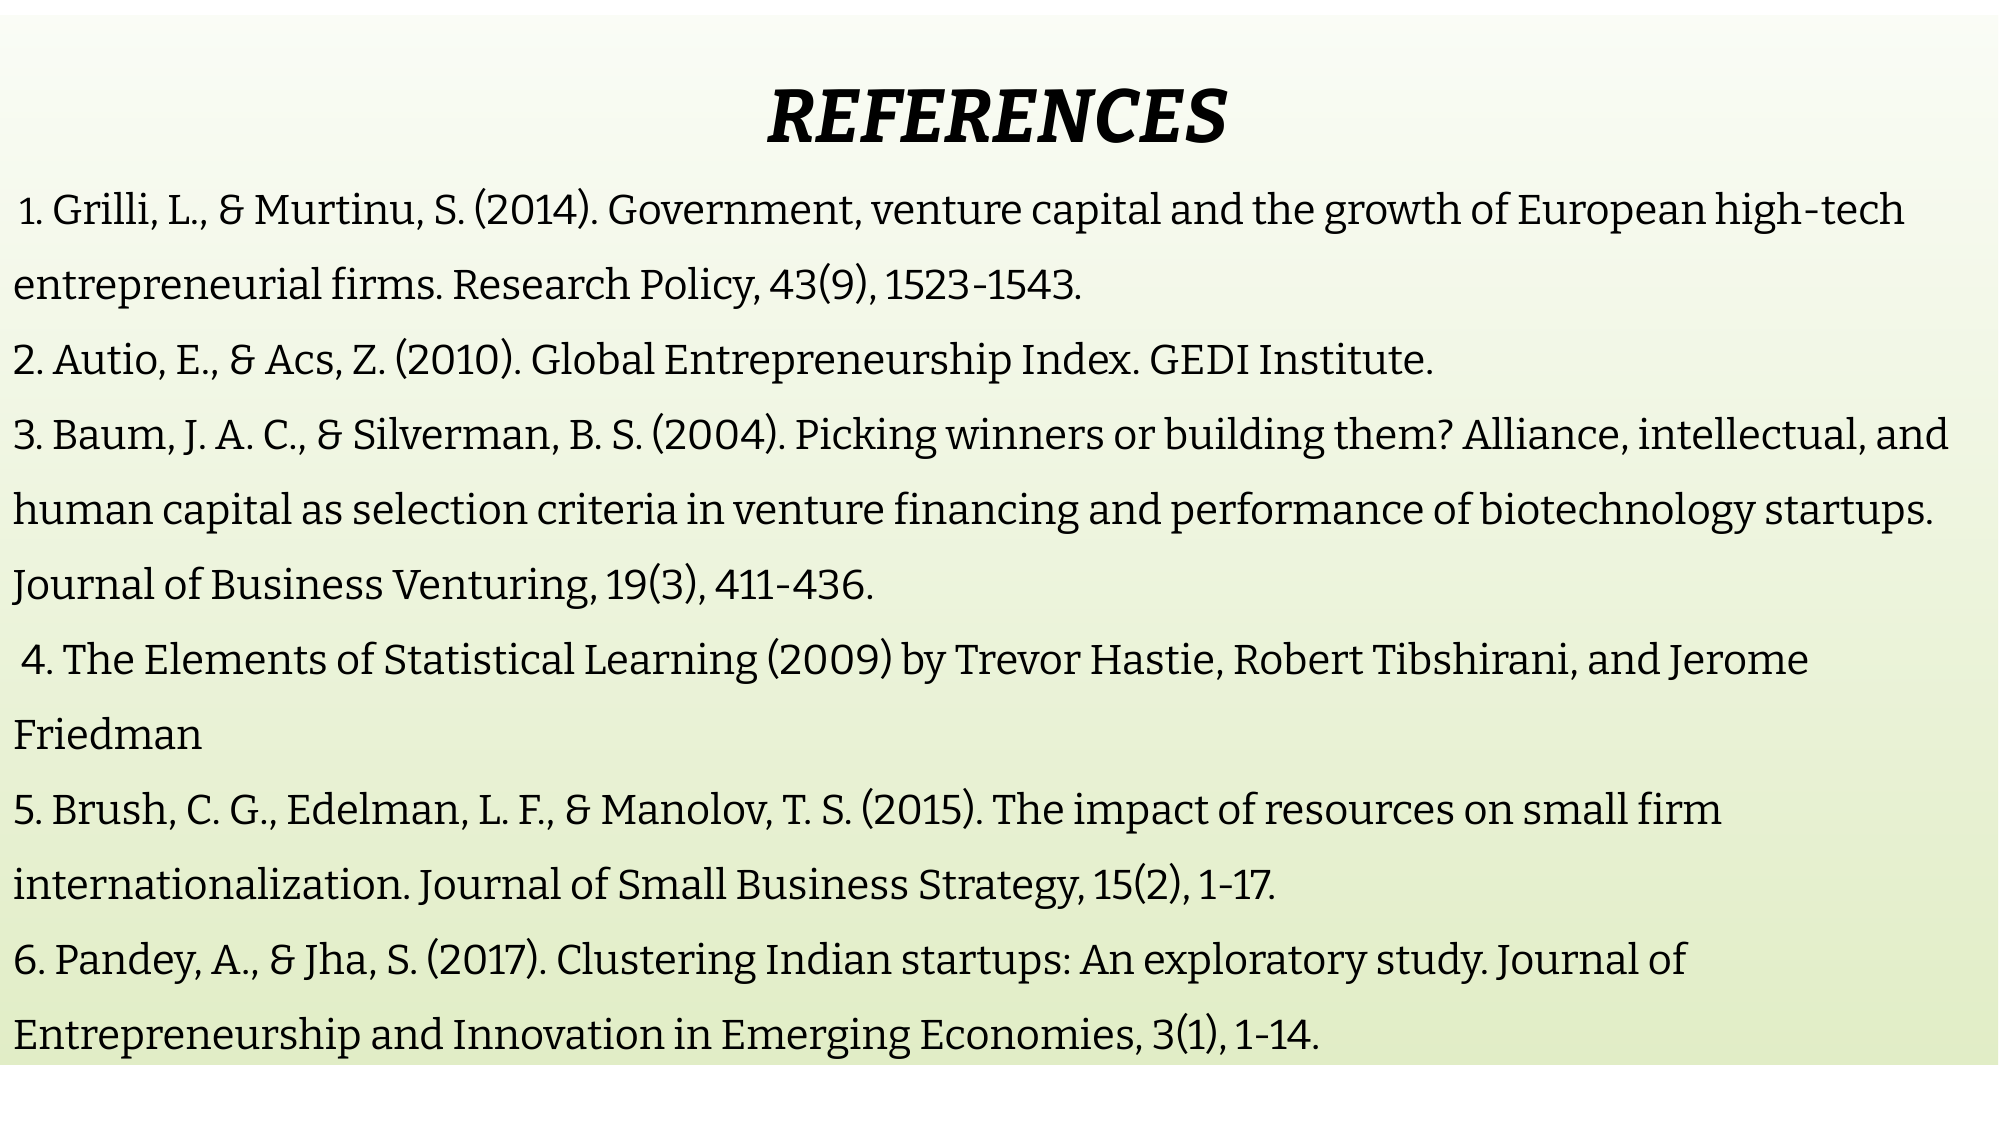

REFERENCES
 1. Grilli, L., & Murtinu, S. (2014). Government, venture capital and the growth of European high-tech entrepreneurial firms. Research Policy, 43(9), 1523-1543.
2. Autio, E., & Acs, Z. (2010). Global Entrepreneurship Index. GEDI Institute.
3. Baum, J. A. C., & Silverman, B. S. (2004). Picking winners or building them? Alliance, intellectual, and human capital as selection criteria in venture financing and performance of biotechnology startups.      Journal of Business Venturing, 19(3), 411-436.
 4. The Elements of Statistical Learning (2009) by Trevor Hastie, Robert Tibshirani, and Jerome Friedman
5. Brush, C. G., Edelman, L. F., & Manolov, T. S. (2015). The impact of resources on small firm internationalization. Journal of Small Business Strategy, 15(2), 1-17.
6. Pandey, A., & Jha, S. (2017). Clustering Indian startups: An exploratory study. Journal of Entrepreneurship and Innovation in Emerging Economies, 3(1), 1-14.